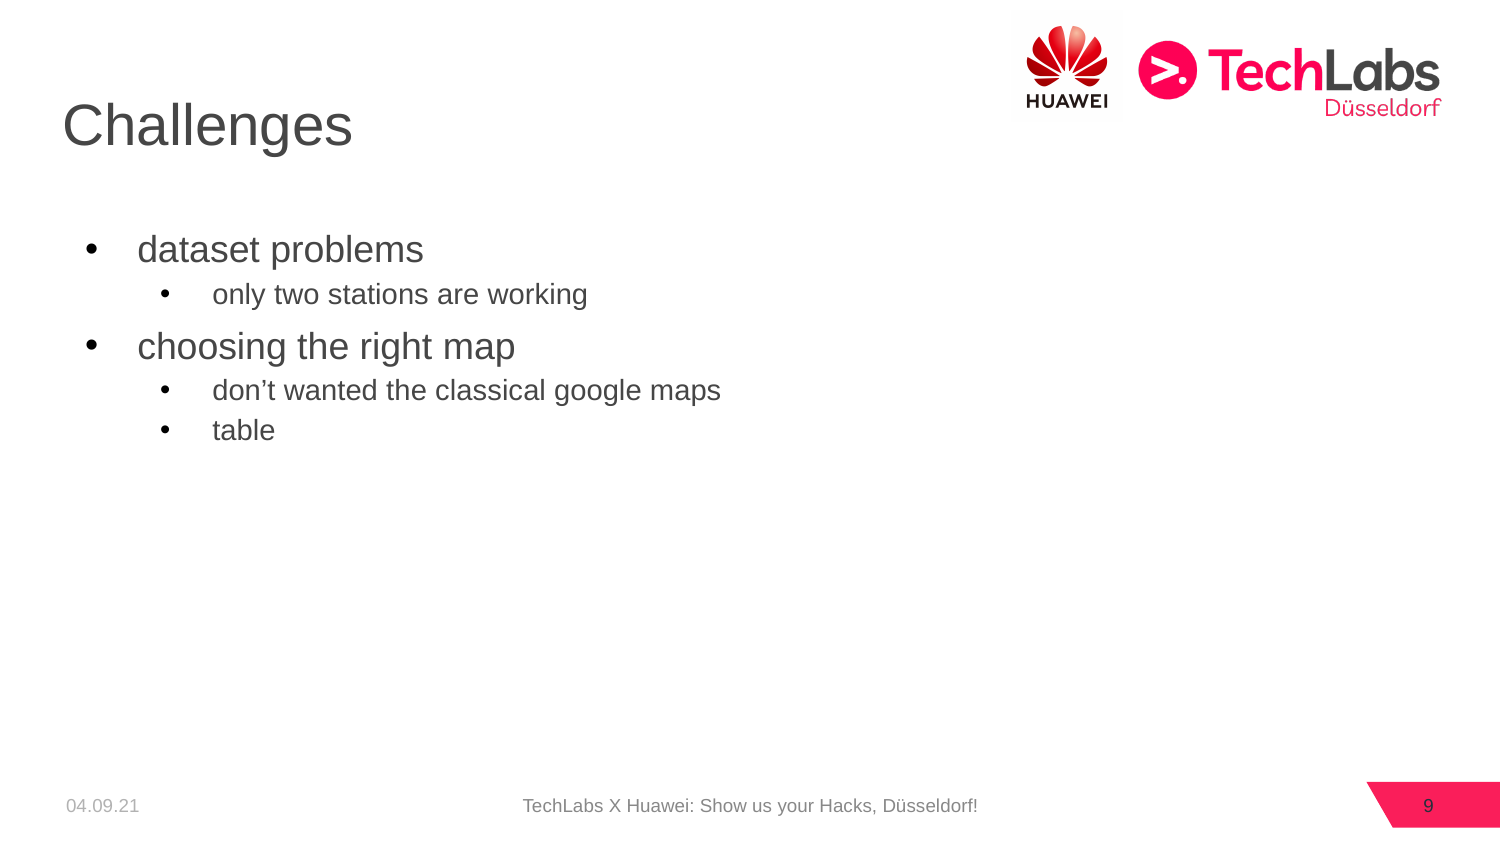

# Challenges
dataset problems
only two stations are working
choosing the right map
don’t wanted the classical google maps
table

04.09.21
TechLabs X Huawei: Show us your Hacks, Düsseldorf!
9